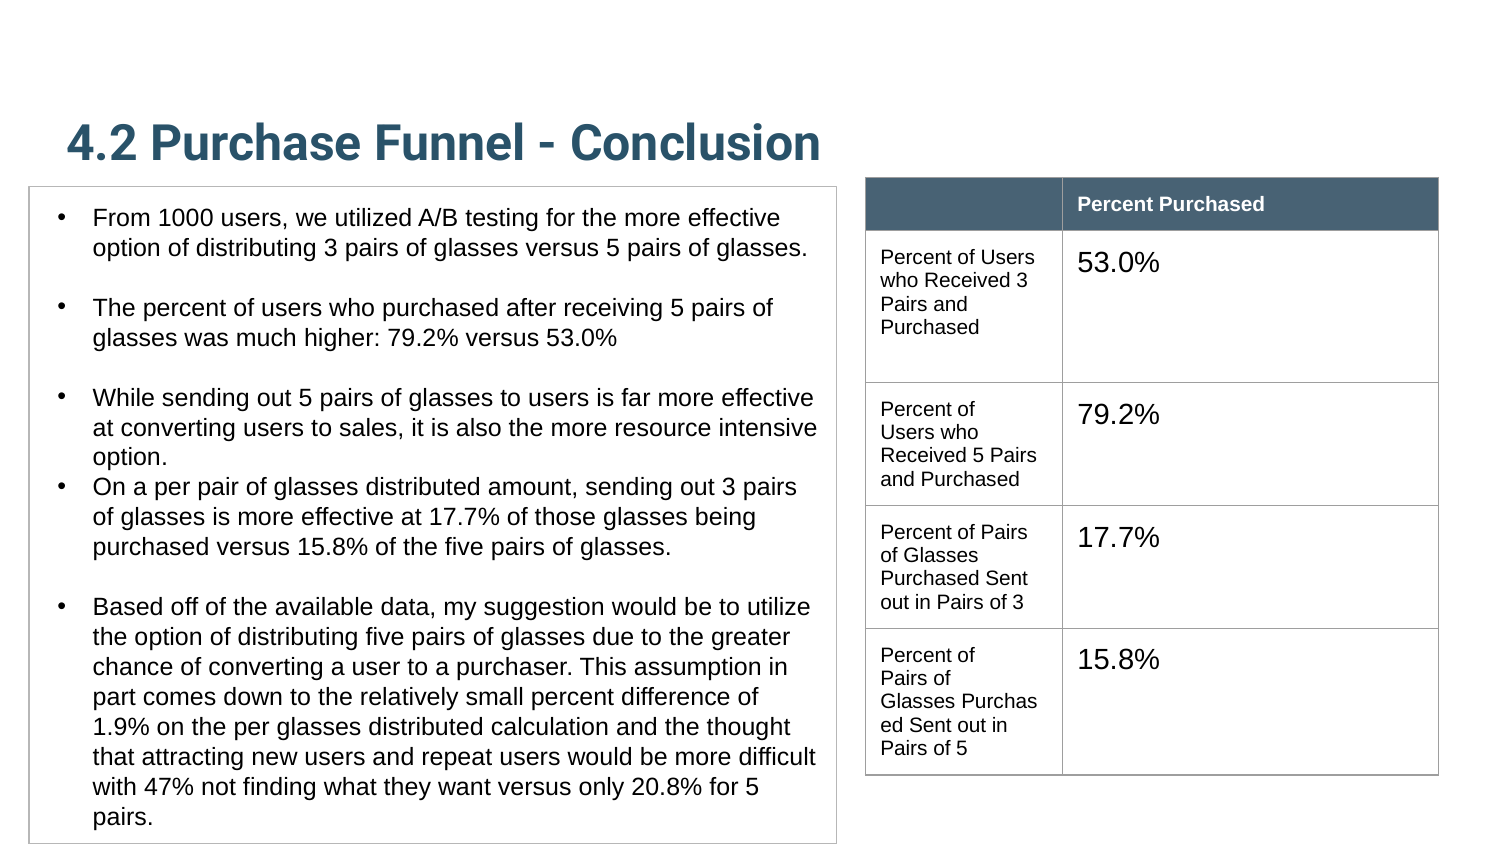

4.2 Purchase Funnel - Conclusion
|  | Percent Purchased |
| --- | --- |
| Percent of Users who Received 3 Pairs and Purchased | 53.0% |
| Percent of Users who Received 5 Pairs and Purchased | 79.2% |
| Percent of Pairs of Glasses Purchased Sent out in Pairs of 3 | 17.7% |
| Percent of Pairs of Glasses Purchased Sent out in Pairs of 5 | 15.8% |
From 1000 users, we utilized A/B testing for the more effective option of distributing 3 pairs of glasses versus 5 pairs of glasses.

The percent of users who purchased after receiving 5 pairs of glasses was much higher: 79.2% versus 53.0%

While sending out 5 pairs of glasses to users is far more effective at converting users to sales, it is also the more resource intensive option.
On a per pair of glasses distributed amount, sending out 3 pairs of glasses is more effective at 17.7% of those glasses being purchased versus 15.8% of the five pairs of glasses.

Based off of the available data, my suggestion would be to utilize the option of distributing five pairs of glasses due to the greater chance of converting a user to a purchaser. This assumption in part comes down to the relatively small percent difference of 1.9% on the per glasses distributed calculation and the thought that attracting new users and repeat users would be more difficult with 47% not finding what they want versus only 20.8% for 5 pairs.